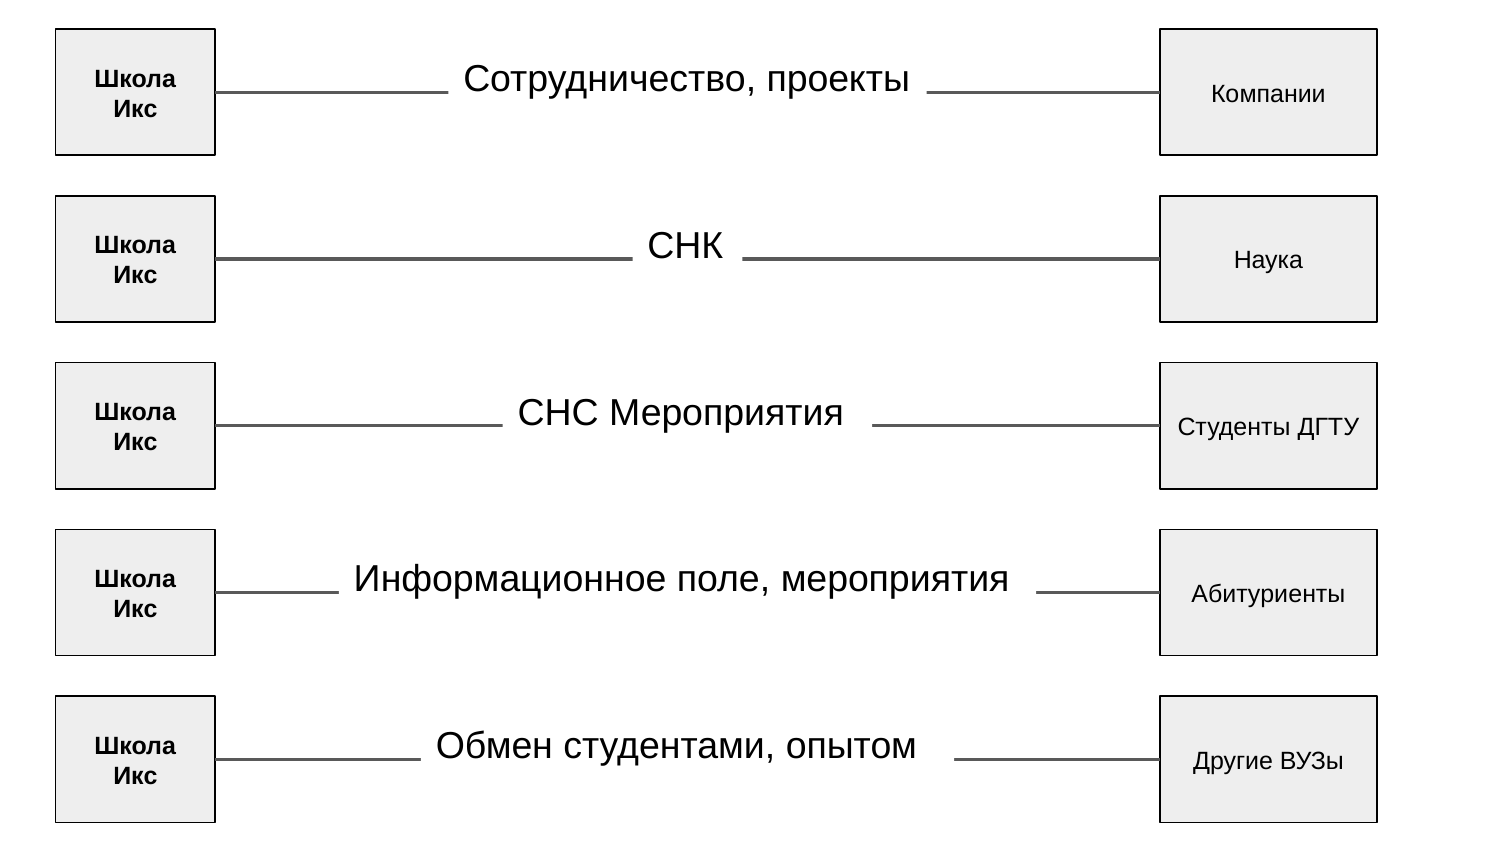

Школа Икс
Компании
Сотрудничество, проекты
Школа Икс
Наука
СНК
Школа Икс
Студенты ДГТУ
СНС Мероприятия
Школа Икс
Абитуриенты
Информационное поле, мероприятия
Школа Икс
Другие ВУЗы
Обмен студентами, опытом